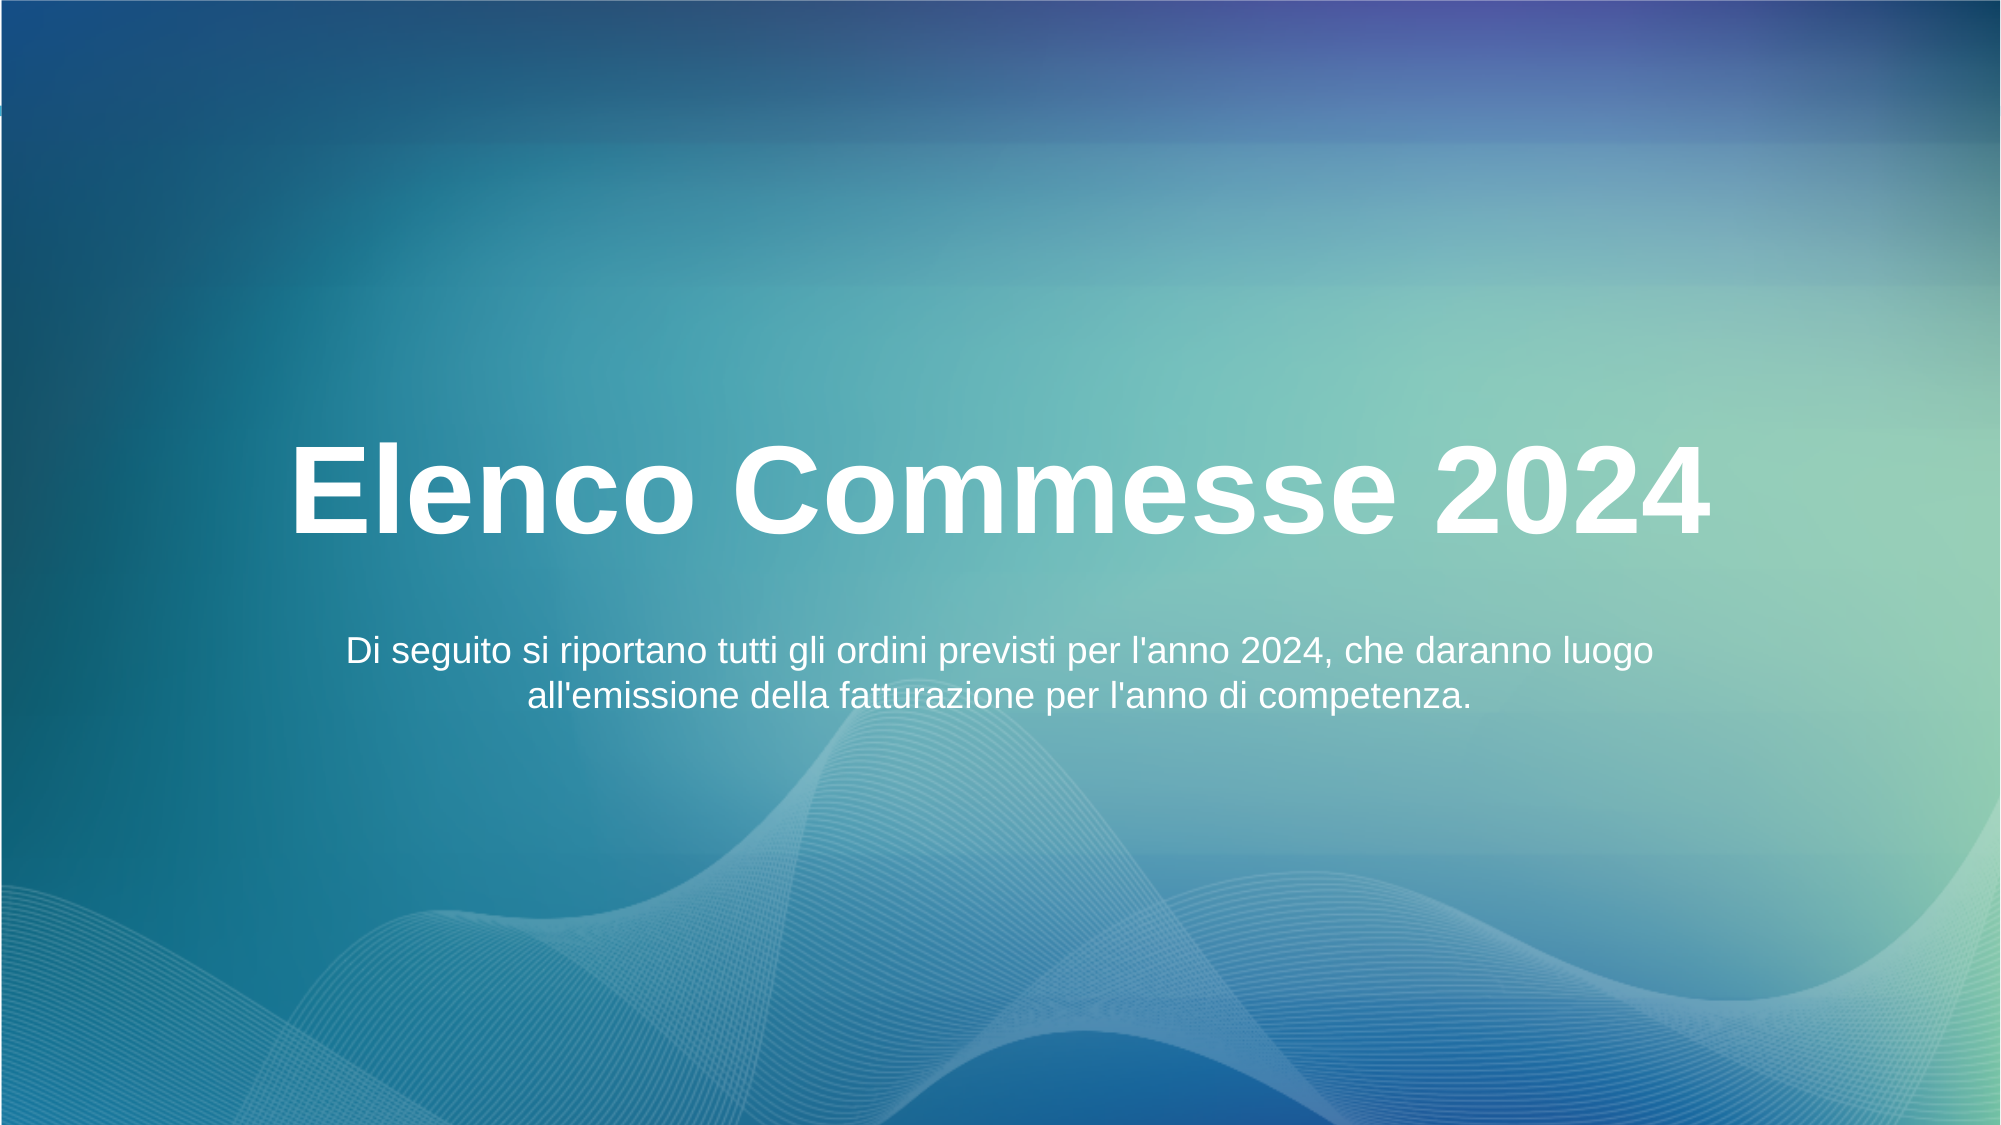

Elenco Commesse 2024
Di seguito si riportano tutti gli ordini previsti per l'anno 2024, che daranno luogo all'emissione della fatturazione per l'anno di competenza.​